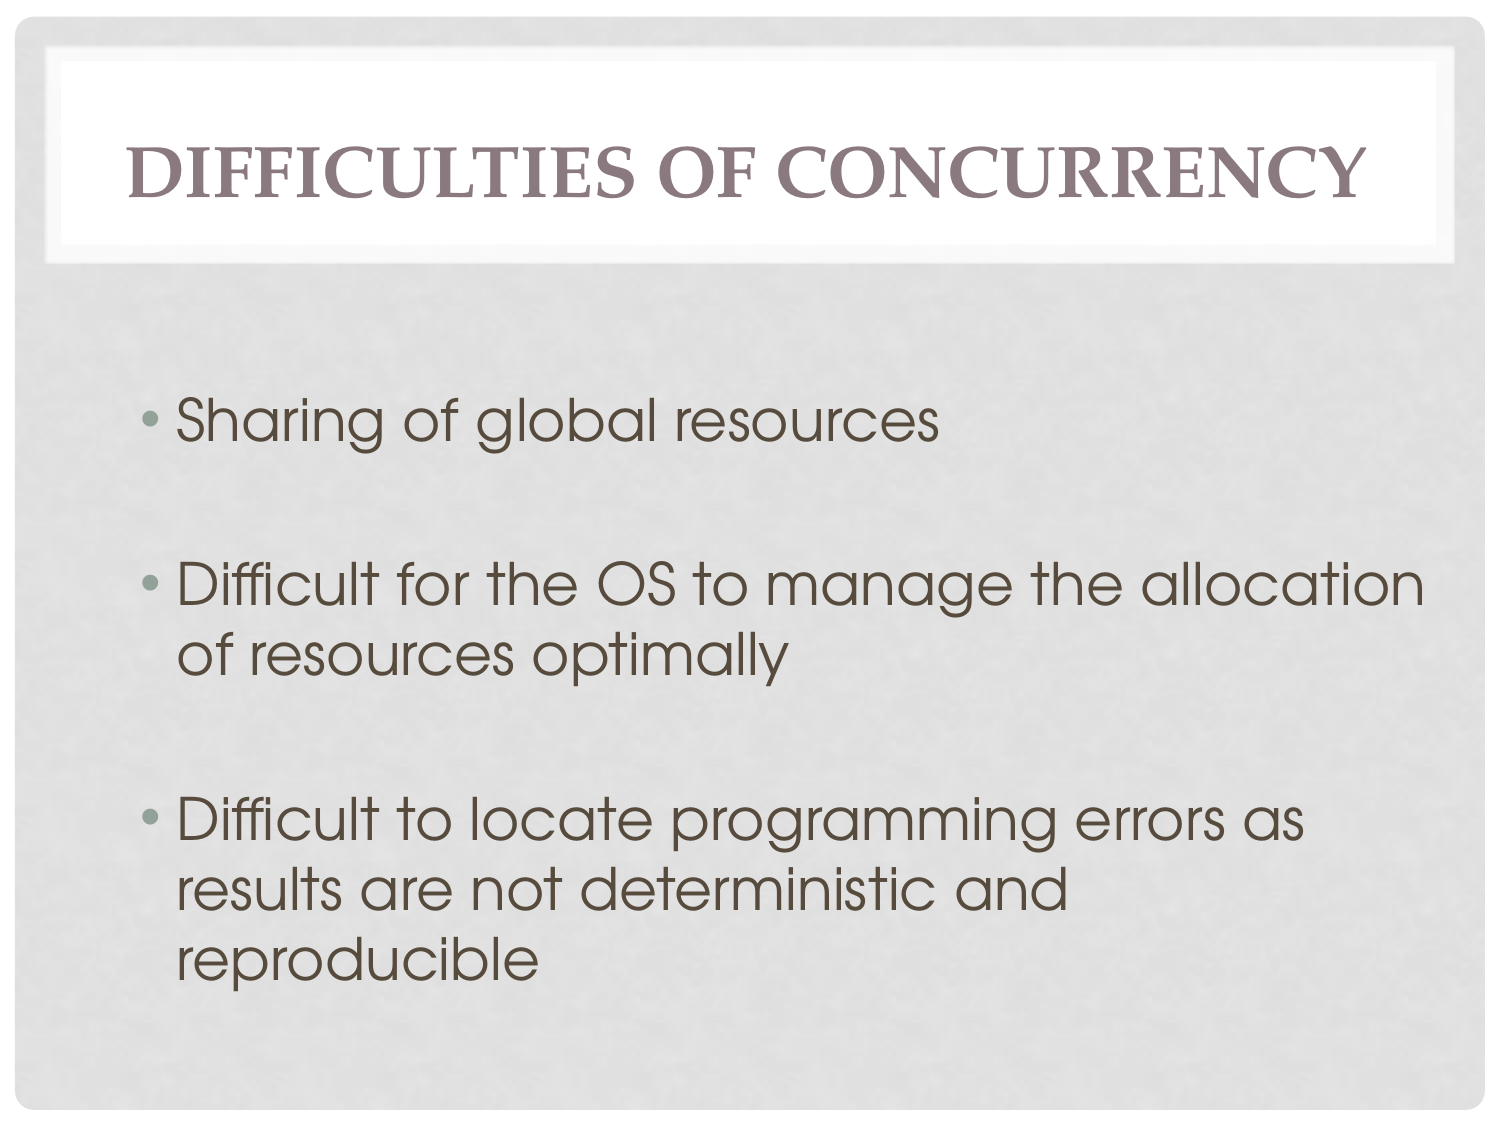

# Difficulties of Concurrency
Sharing of global resources

Difficult for the OS to manage the allocation of resources optimally

Difficult to locate programming errors as results are not deterministic and reproducible